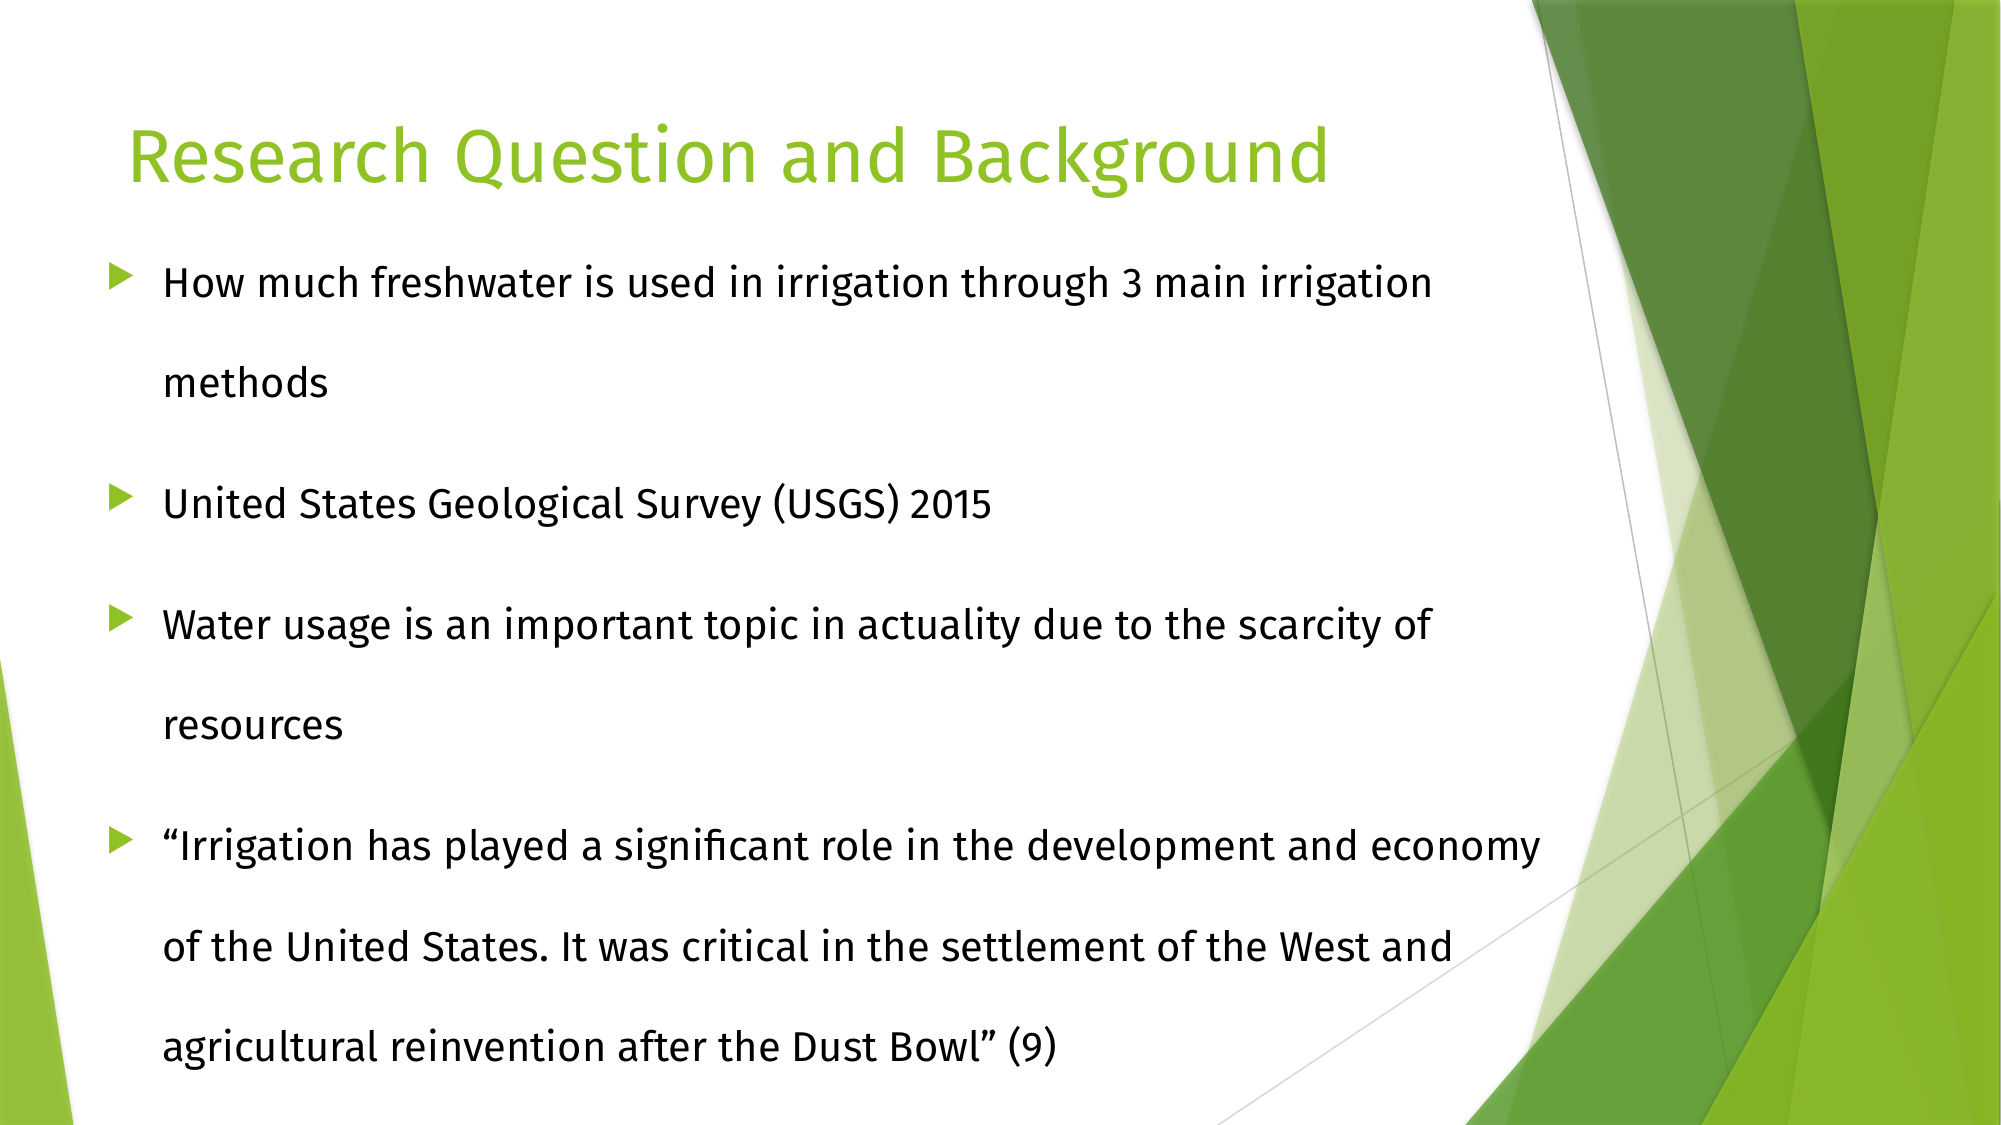

# Research Question and Background
How much freshwater is used in irrigation through 3 main irrigation methods
United States Geological Survey (USGS) 2015
Water usage is an important topic in actuality due to the scarcity of resources
“Irrigation has played a significant role in the development and economy of the United States. It was critical in the settlement of the West and agricultural reinvention after the Dust Bowl” (9)